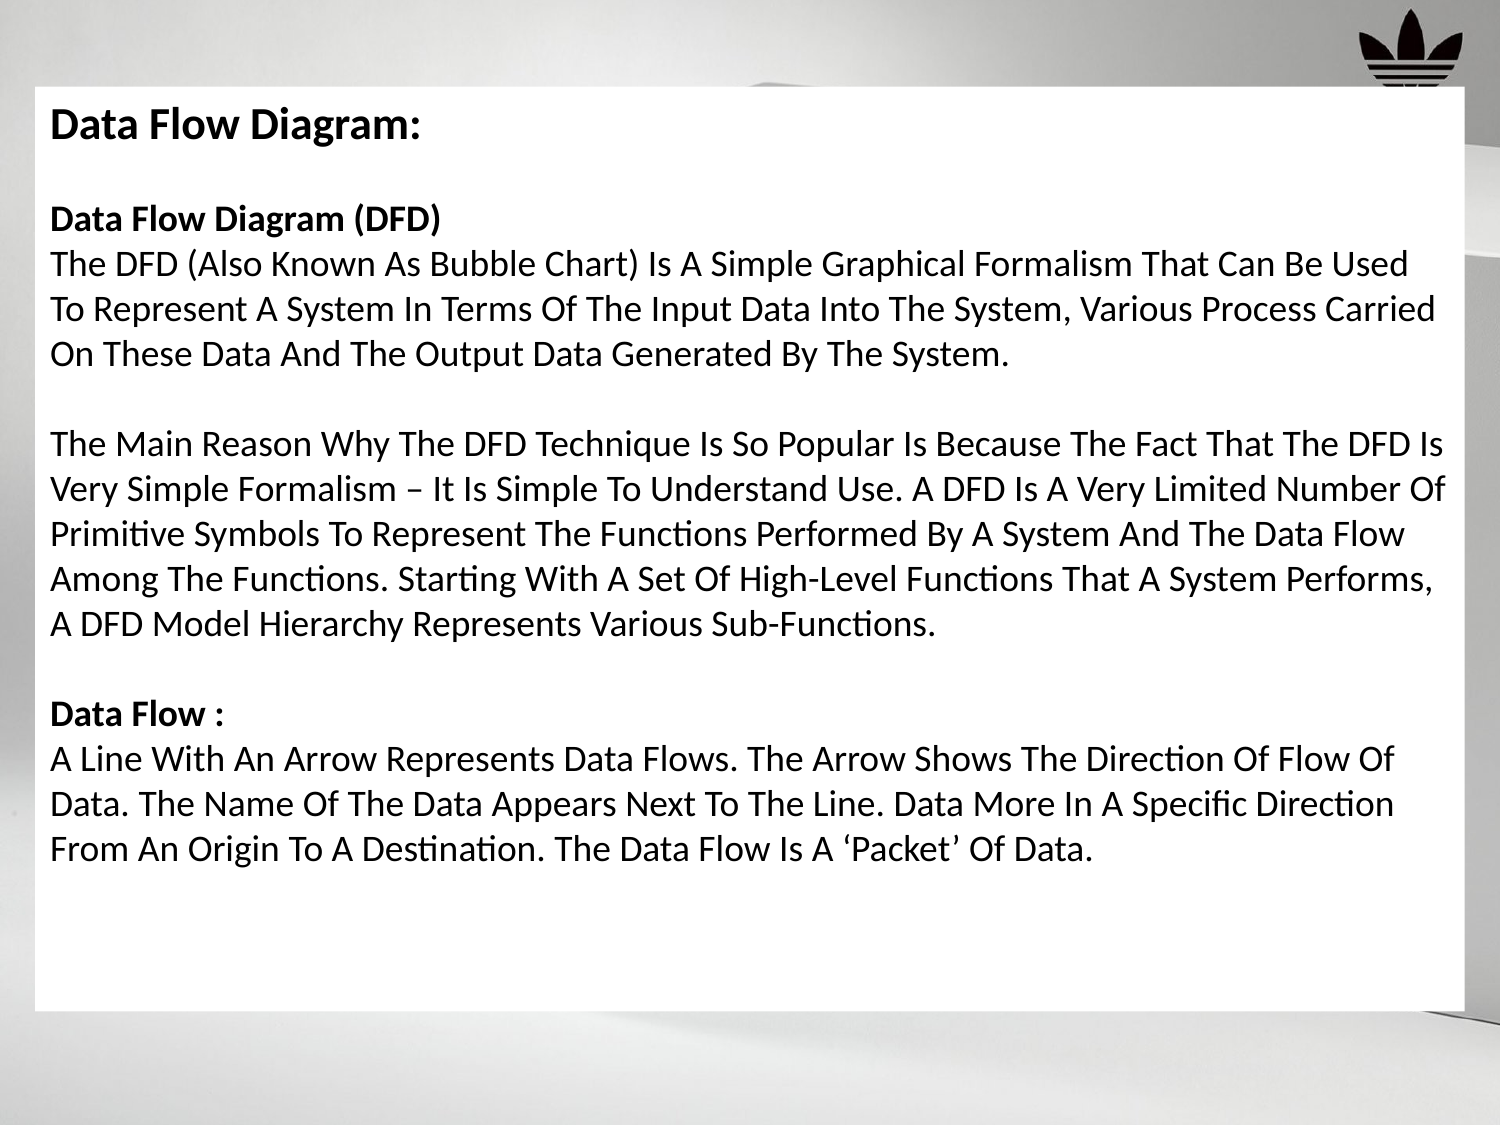

Data Flow Diagram:

Data Flow Diagram (DFD)
The DFD (Also Known As Bubble Chart) Is A Simple Graphical Formalism That Can Be Used To Represent A System In Terms Of The Input Data Into The System, Various Process Carried On These Data And The Output Data Generated By The System.

The Main Reason Why The DFD Technique Is So Popular Is Because The Fact That The DFD Is Very Simple Formalism – It Is Simple To Understand Use. A DFD Is A Very Limited Number Of Primitive Symbols To Represent The Functions Performed By A System And The Data Flow Among The Functions. Starting With A Set Of High-Level Functions That A System Performs, A DFD Model Hierarchy Represents Various Sub-Functions.

Data Flow :
A Line With An Arrow Represents Data Flows. The Arrow Shows The Direction Of Flow Of Data. The Name Of The Data Appears Next To The Line. Data More In A Specific Direction From An Origin To A Destination. The Data Flow Is A ‘Packet’ Of Data.